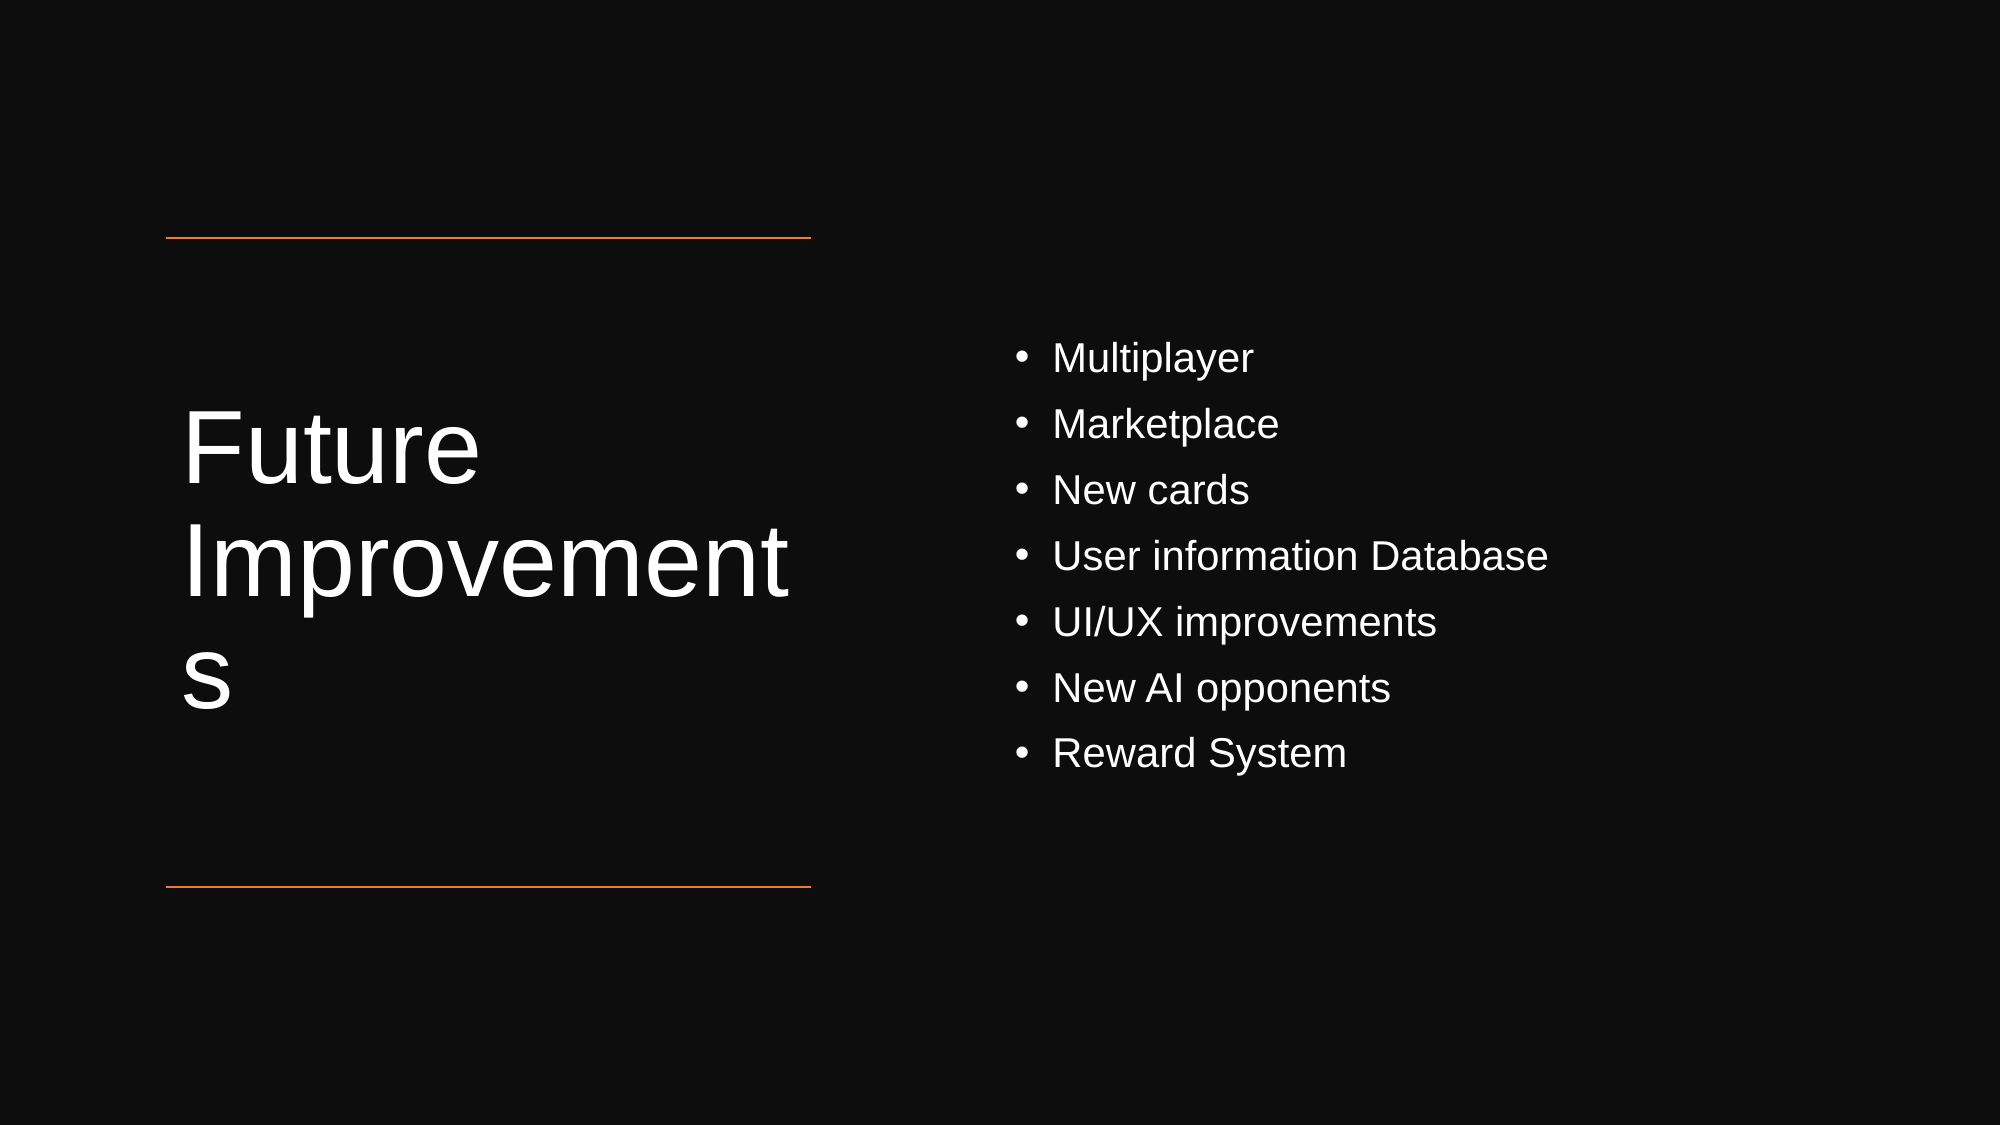

Multiplayer
Marketplace
New cards
User information Database
UI/UX improvements
New AI opponents
Reward System
# Future Improvements